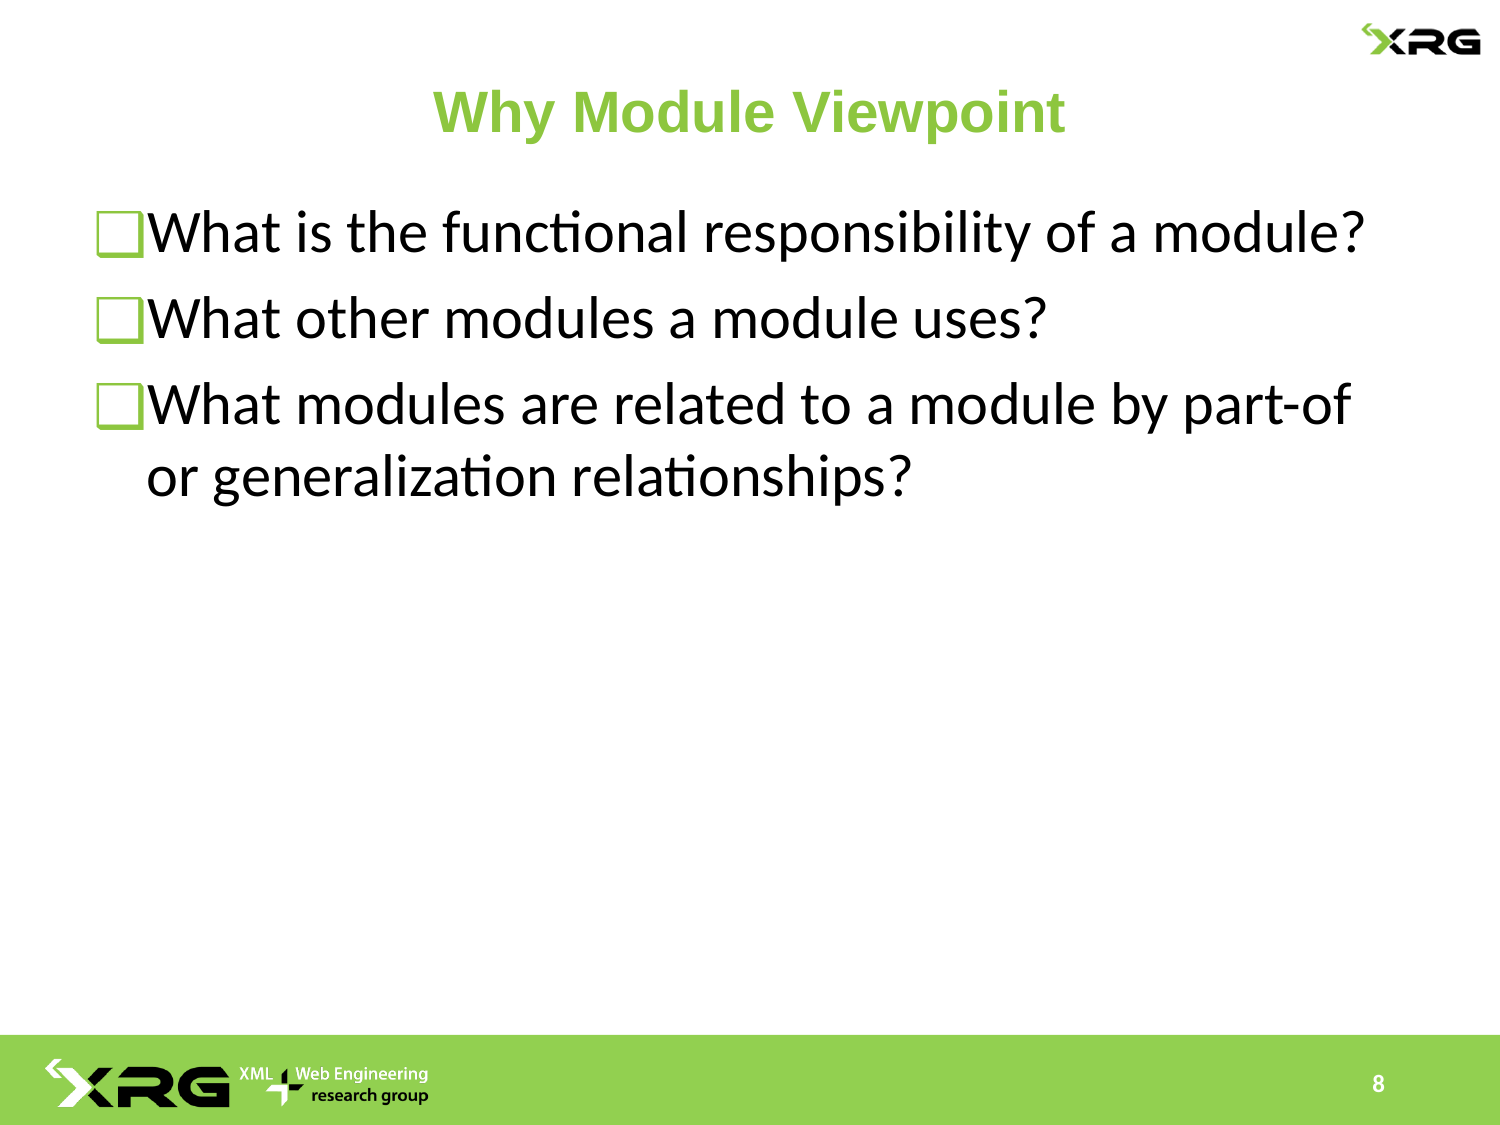

# Why Module Viewpoint
What is the functional responsibility of a module?
What other modules a module uses?
What modules are related to a module by part-of or generalization relationships?
8